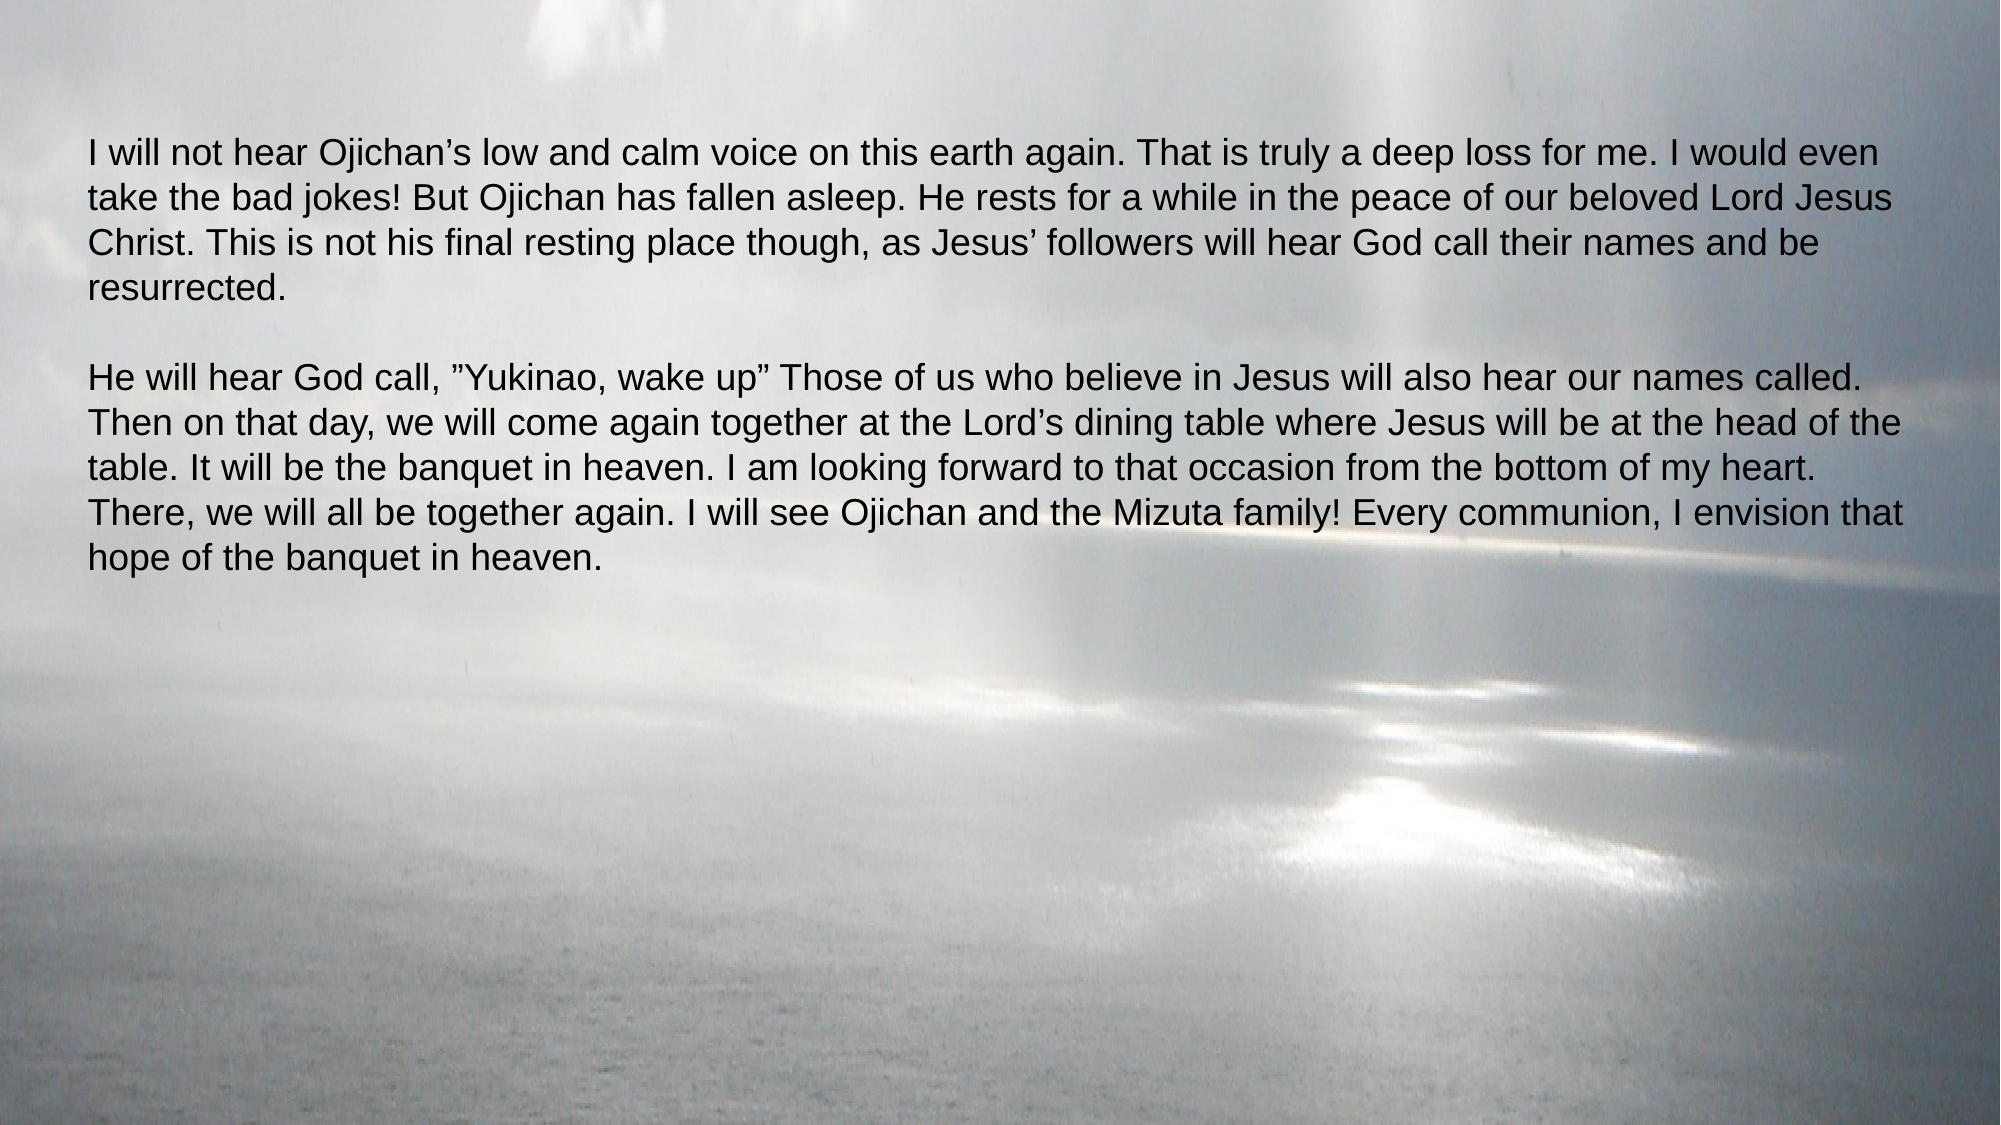

I will not hear Ojichan’s low and calm voice on this earth again. That is truly a deep loss for me. I would even take the bad jokes! But Ojichan has fallen asleep. He rests for a while in the peace of our beloved Lord Jesus Christ. This is not his final resting place though, as Jesus’ followers will hear God call their names and be resurrected.

He will hear God call, ”Yukinao, wake up” Those of us who believe in Jesus will also hear our names called. Then on that day, we will come again together at the Lord’s dining table where Jesus will be at the head of the table. It will be the banquet in heaven. I am looking forward to that occasion from the bottom of my heart. There, we will all be together again. I will see Ojichan and the Mizuta family! Every communion, I envision that hope of the banquet in heaven.